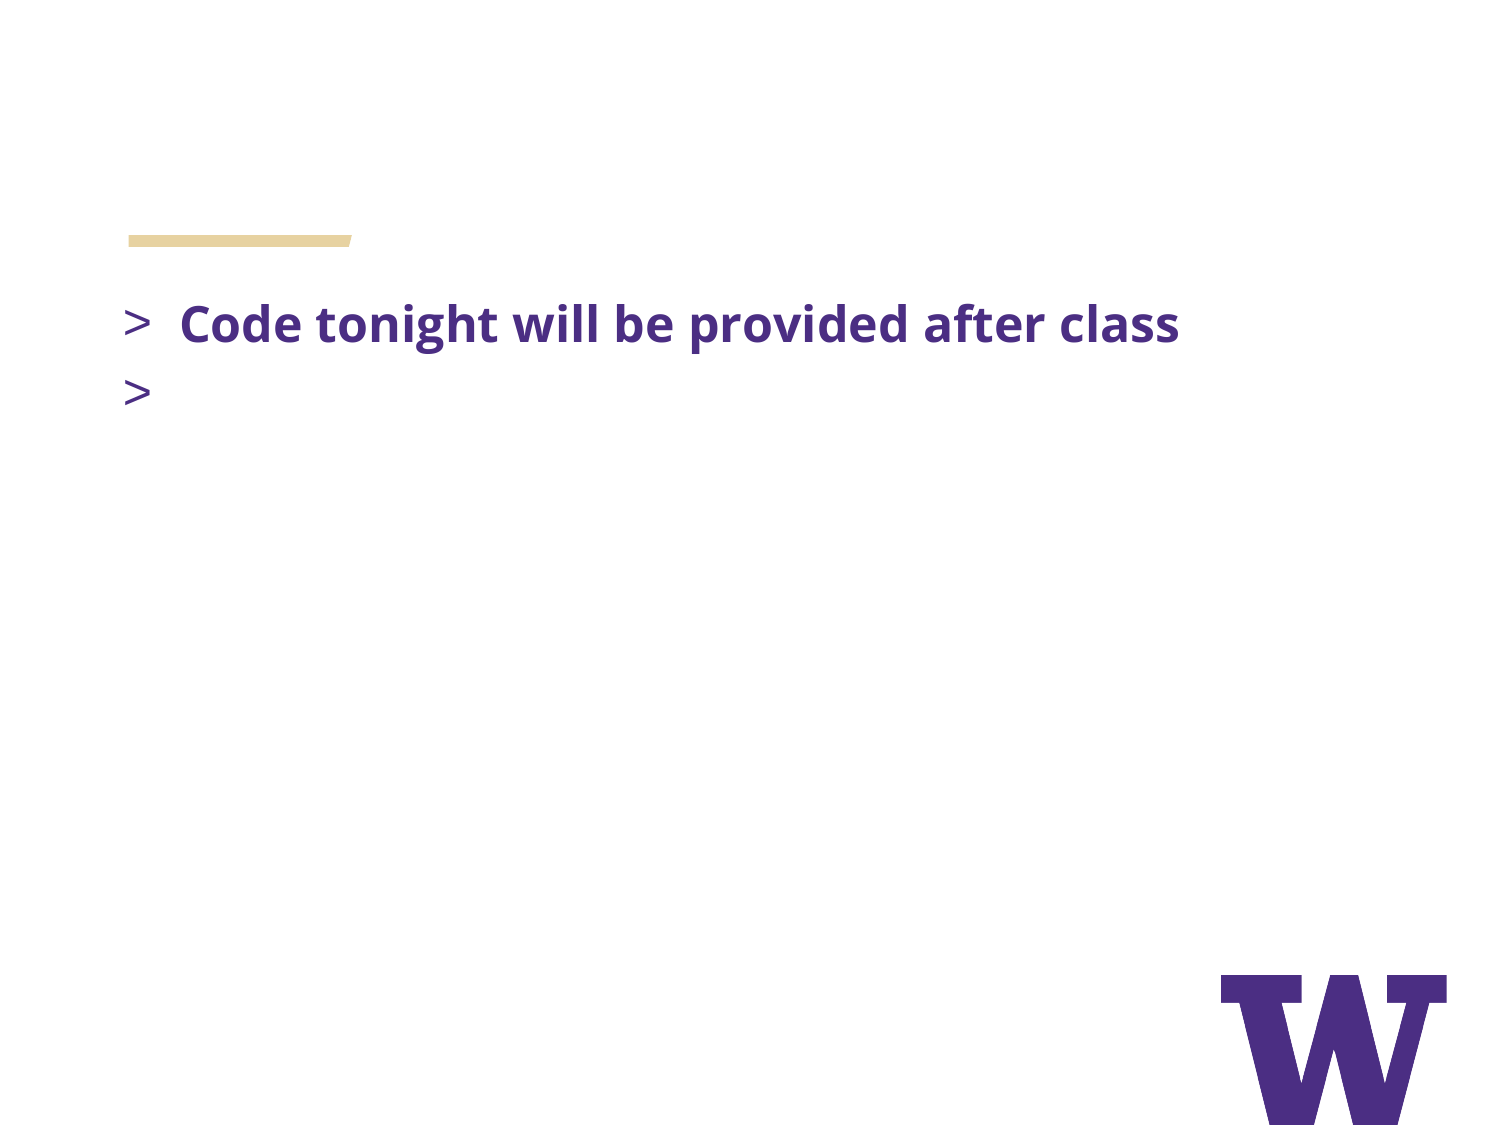

#
Code tonight will be provided after class